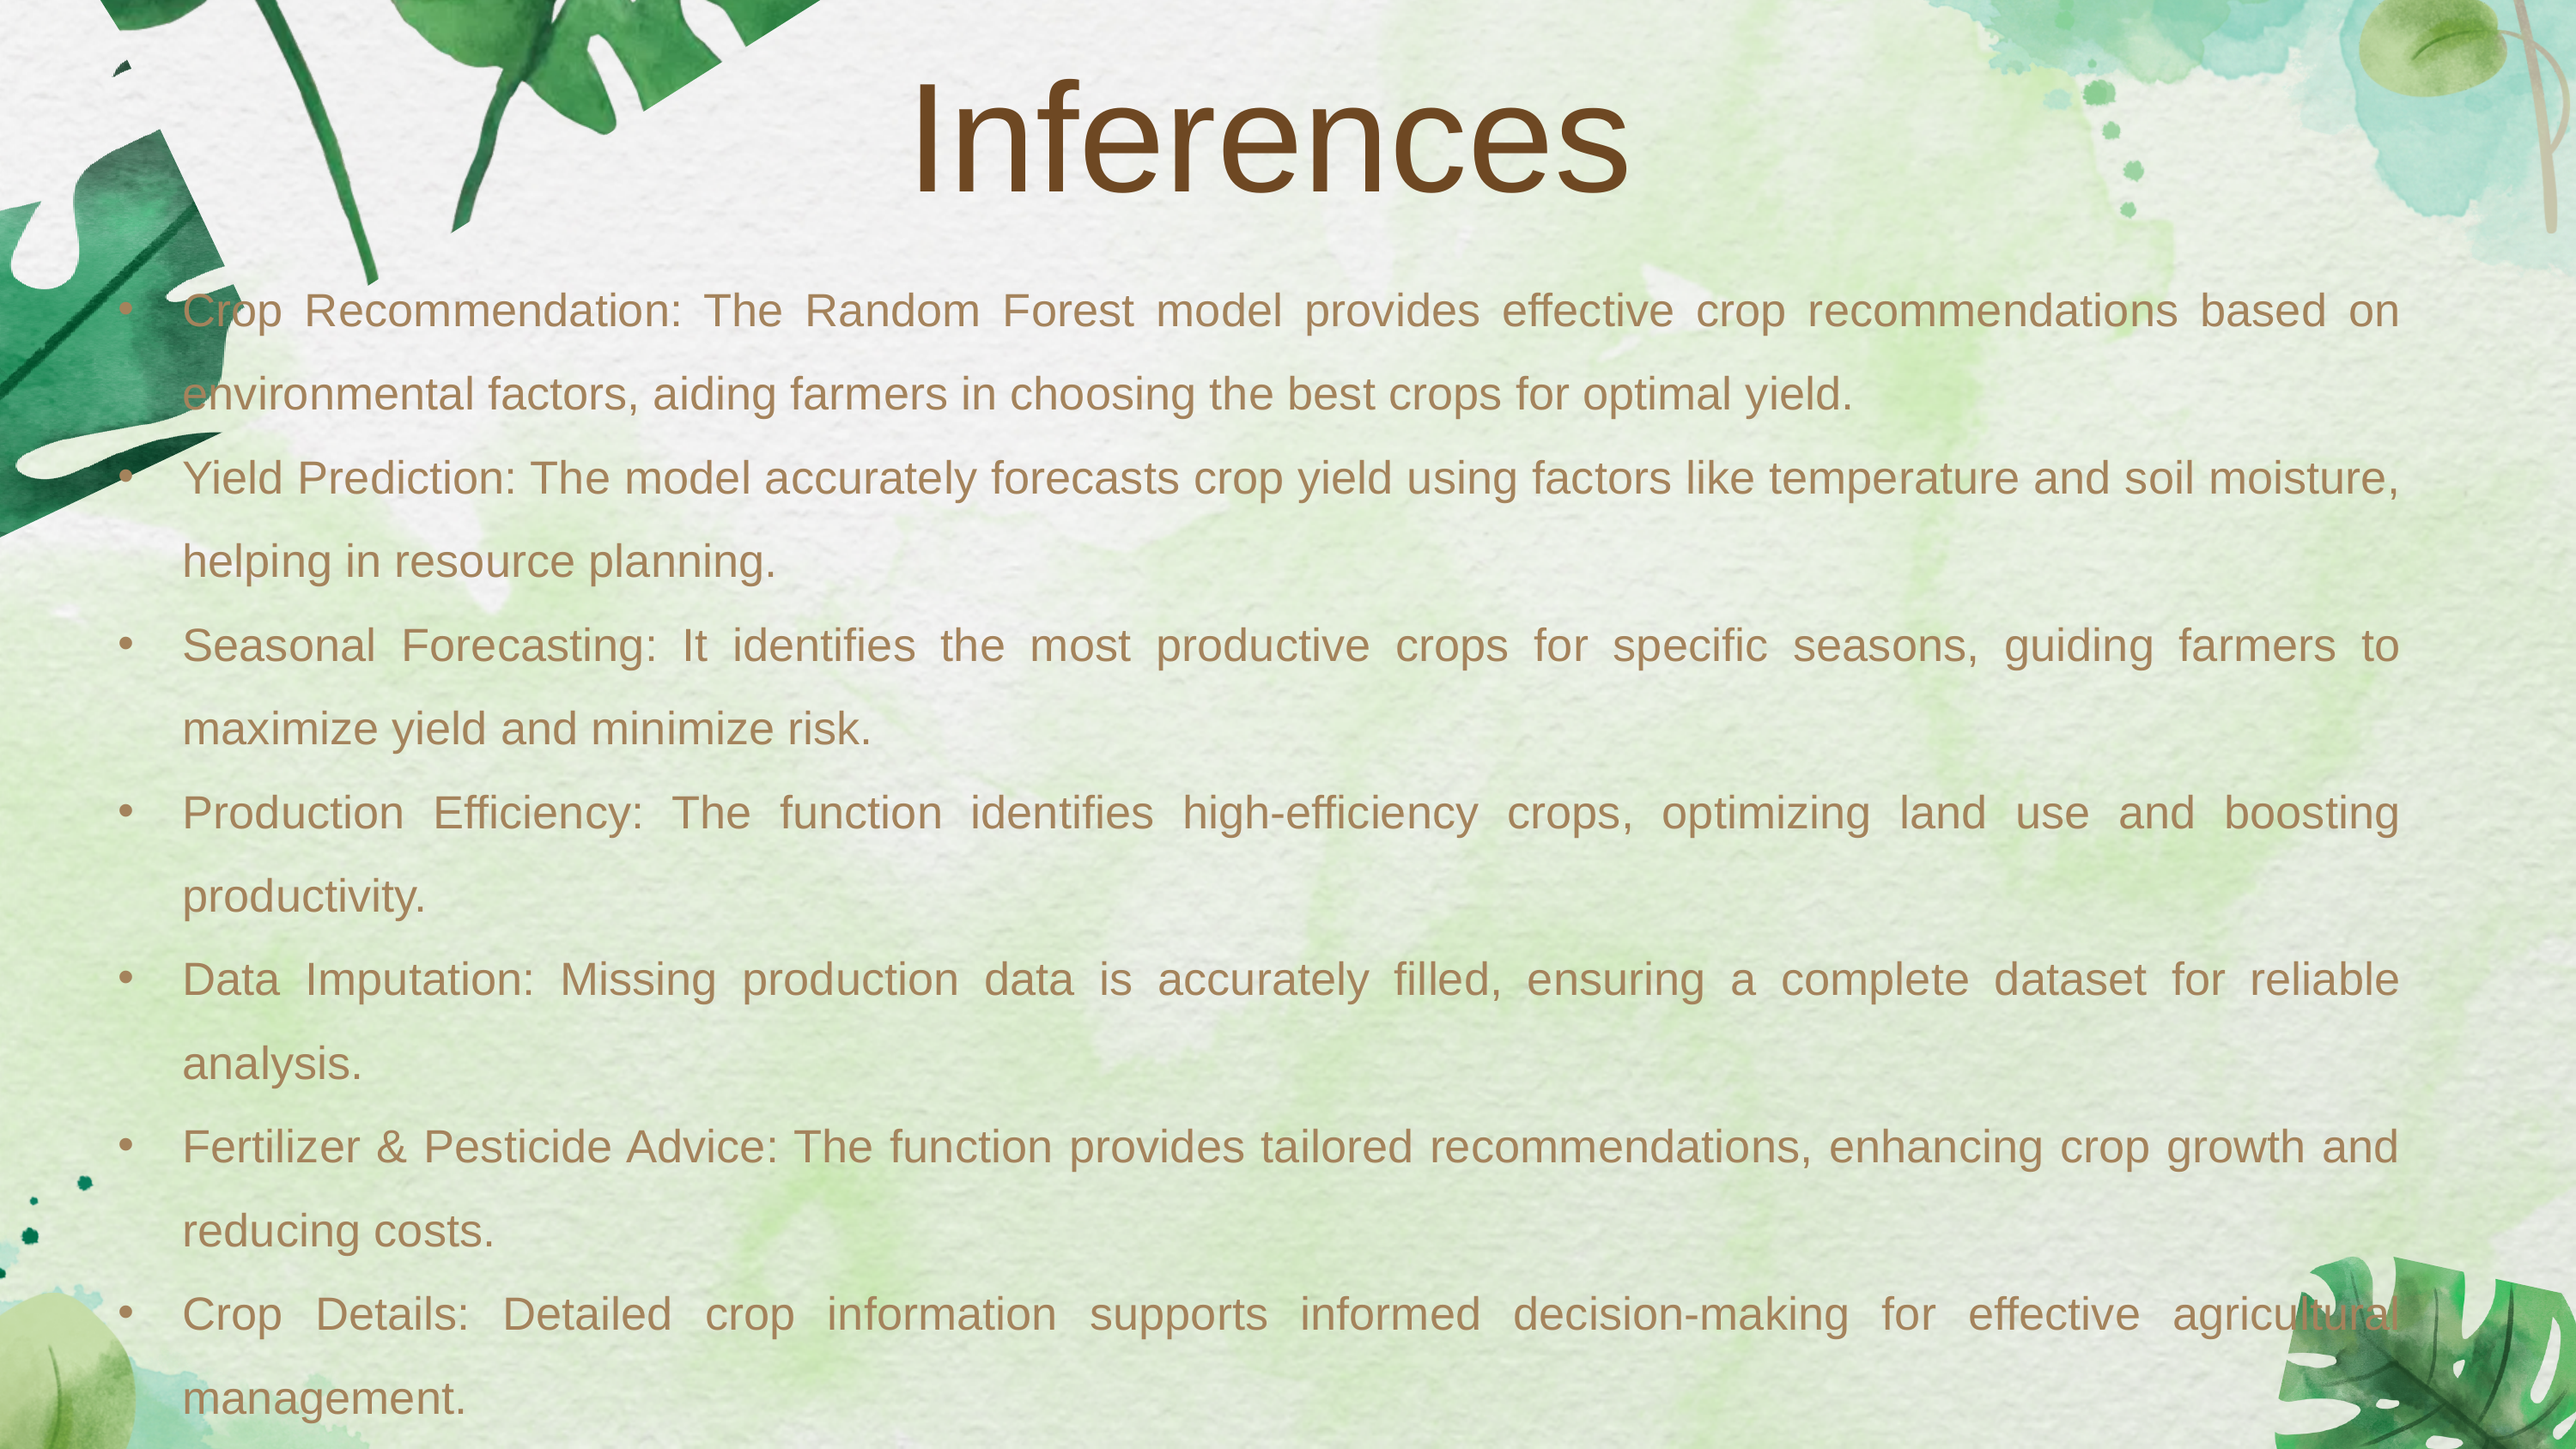

Inferences

Crop Recommendation: The Random Forest model provides effective crop recommendations based on environmental factors, aiding farmers in choosing the best crops for optimal yield.
Yield Prediction: The model accurately forecasts crop yield using factors like temperature and soil moisture, helping in resource planning.
Seasonal Forecasting: It identifies the most productive crops for specific seasons, guiding farmers to maximize yield and minimize risk.
Production Efficiency: The function identifies high-efficiency crops, optimizing land use and boosting productivity.
Data Imputation: Missing production data is accurately filled, ensuring a complete dataset for reliable analysis.
Fertilizer & Pesticide Advice: The function provides tailored recommendations, enhancing crop growth and reducing costs.
Crop Details: Detailed crop information supports informed decision-making for effective agricultural management.